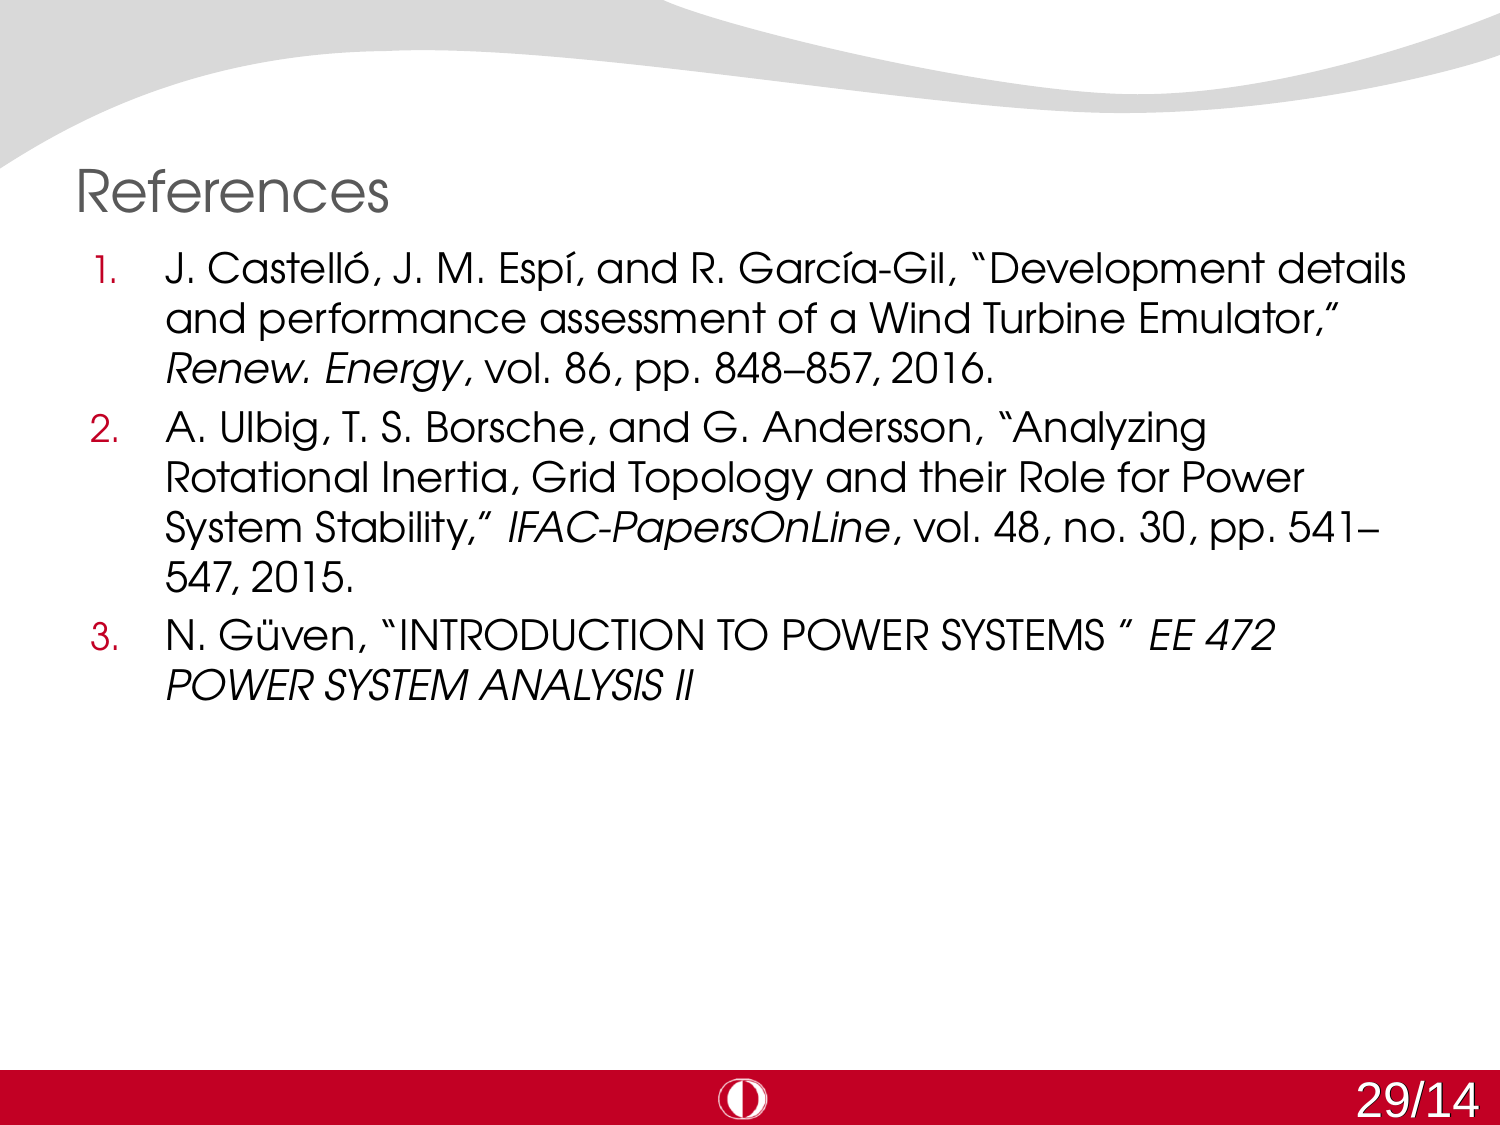

# References
J. Castelló, J. M. Espí, and R. García-Gil, “Development details and performance assessment of a Wind Turbine Emulator,” Renew. Energy, vol. 86, pp. 848–857, 2016.
A. Ulbig, T. S. Borsche, and G. Andersson, “Analyzing Rotational Inertia, Grid Topology and their Role for Power System Stability,” IFAC-PapersOnLine, vol. 48, no. 30, pp. 541–547, 2015.
N. Güven, “INTRODUCTION TO POWER SYSTEMS ” EE 472 POWER SYSTEM ANALYSIS II